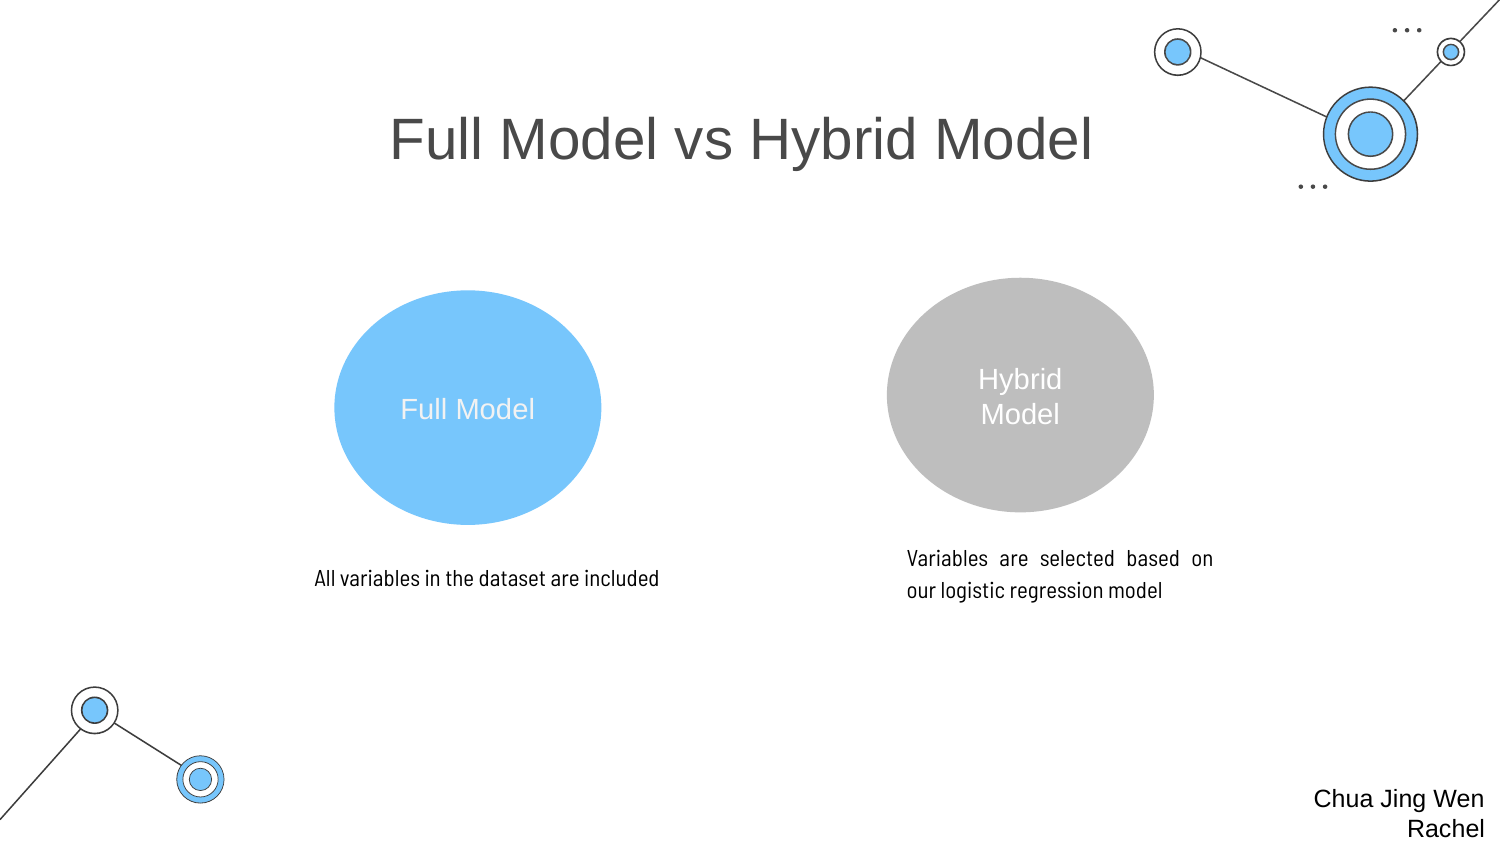

# Full Model vs Hybrid Model
Hybrid Model
Full Model
Variables are selected based on our logistic regression model
All variables in the dataset are included
Chua Jing Wen Rachel